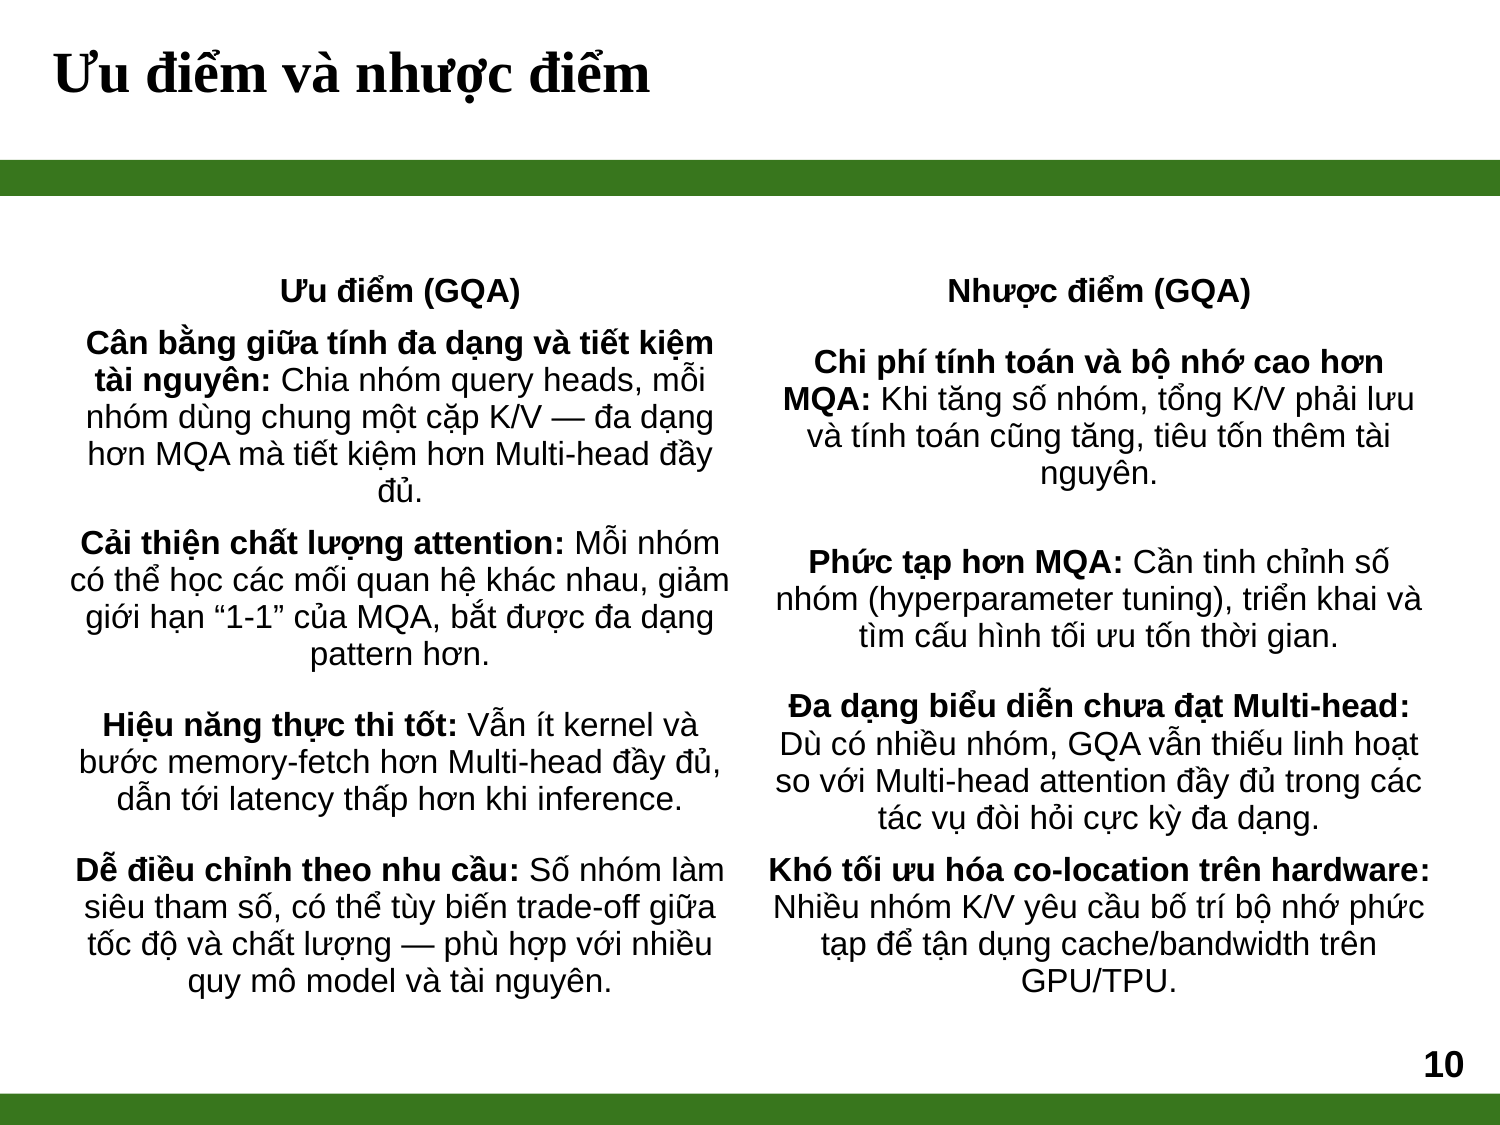

# Ưu điểm và nhược điểm
| Ưu điểm (GQA) | Nhược điểm (GQA) |
| --- | --- |
| Cân bằng giữa tính đa dạng và tiết kiệm tài nguyên: Chia nhóm query heads, mỗi nhóm dùng chung một cặp K/V — đa dạng hơn MQA mà tiết kiệm hơn Multi-head đầy đủ. | Chi phí tính toán và bộ nhớ cao hơn MQA: Khi tăng số nhóm, tổng K/V phải lưu và tính toán cũng tăng, tiêu tốn thêm tài nguyên. |
| Cải thiện chất lượng attention: Mỗi nhóm có thể học các mối quan hệ khác nhau, giảm giới hạn “1-1” của MQA, bắt được đa dạng pattern hơn. | Phức tạp hơn MQA: Cần tinh chỉnh số nhóm (hyperparameter tuning), triển khai và tìm cấu hình tối ưu tốn thời gian. |
| Hiệu năng thực thi tốt: Vẫn ít kernel và bước memory-fetch hơn Multi-head đầy đủ, dẫn tới latency thấp hơn khi inference. | Đa dạng biểu diễn chưa đạt Multi-head: Dù có nhiều nhóm, GQA vẫn thiếu linh hoạt so với Multi-head attention đầy đủ trong các tác vụ đòi hỏi cực kỳ đa dạng. |
| Dễ điều chỉnh theo nhu cầu: Số nhóm làm siêu tham số, có thể tùy biến trade-off giữa tốc độ và chất lượng — phù hợp với nhiều quy mô model và tài nguyên. | Khó tối ưu hóa co-location trên hardware: Nhiều nhóm K/V yêu cầu bố trí bộ nhớ phức tạp để tận dụng cache/bandwidth trên GPU/TPU. |
10